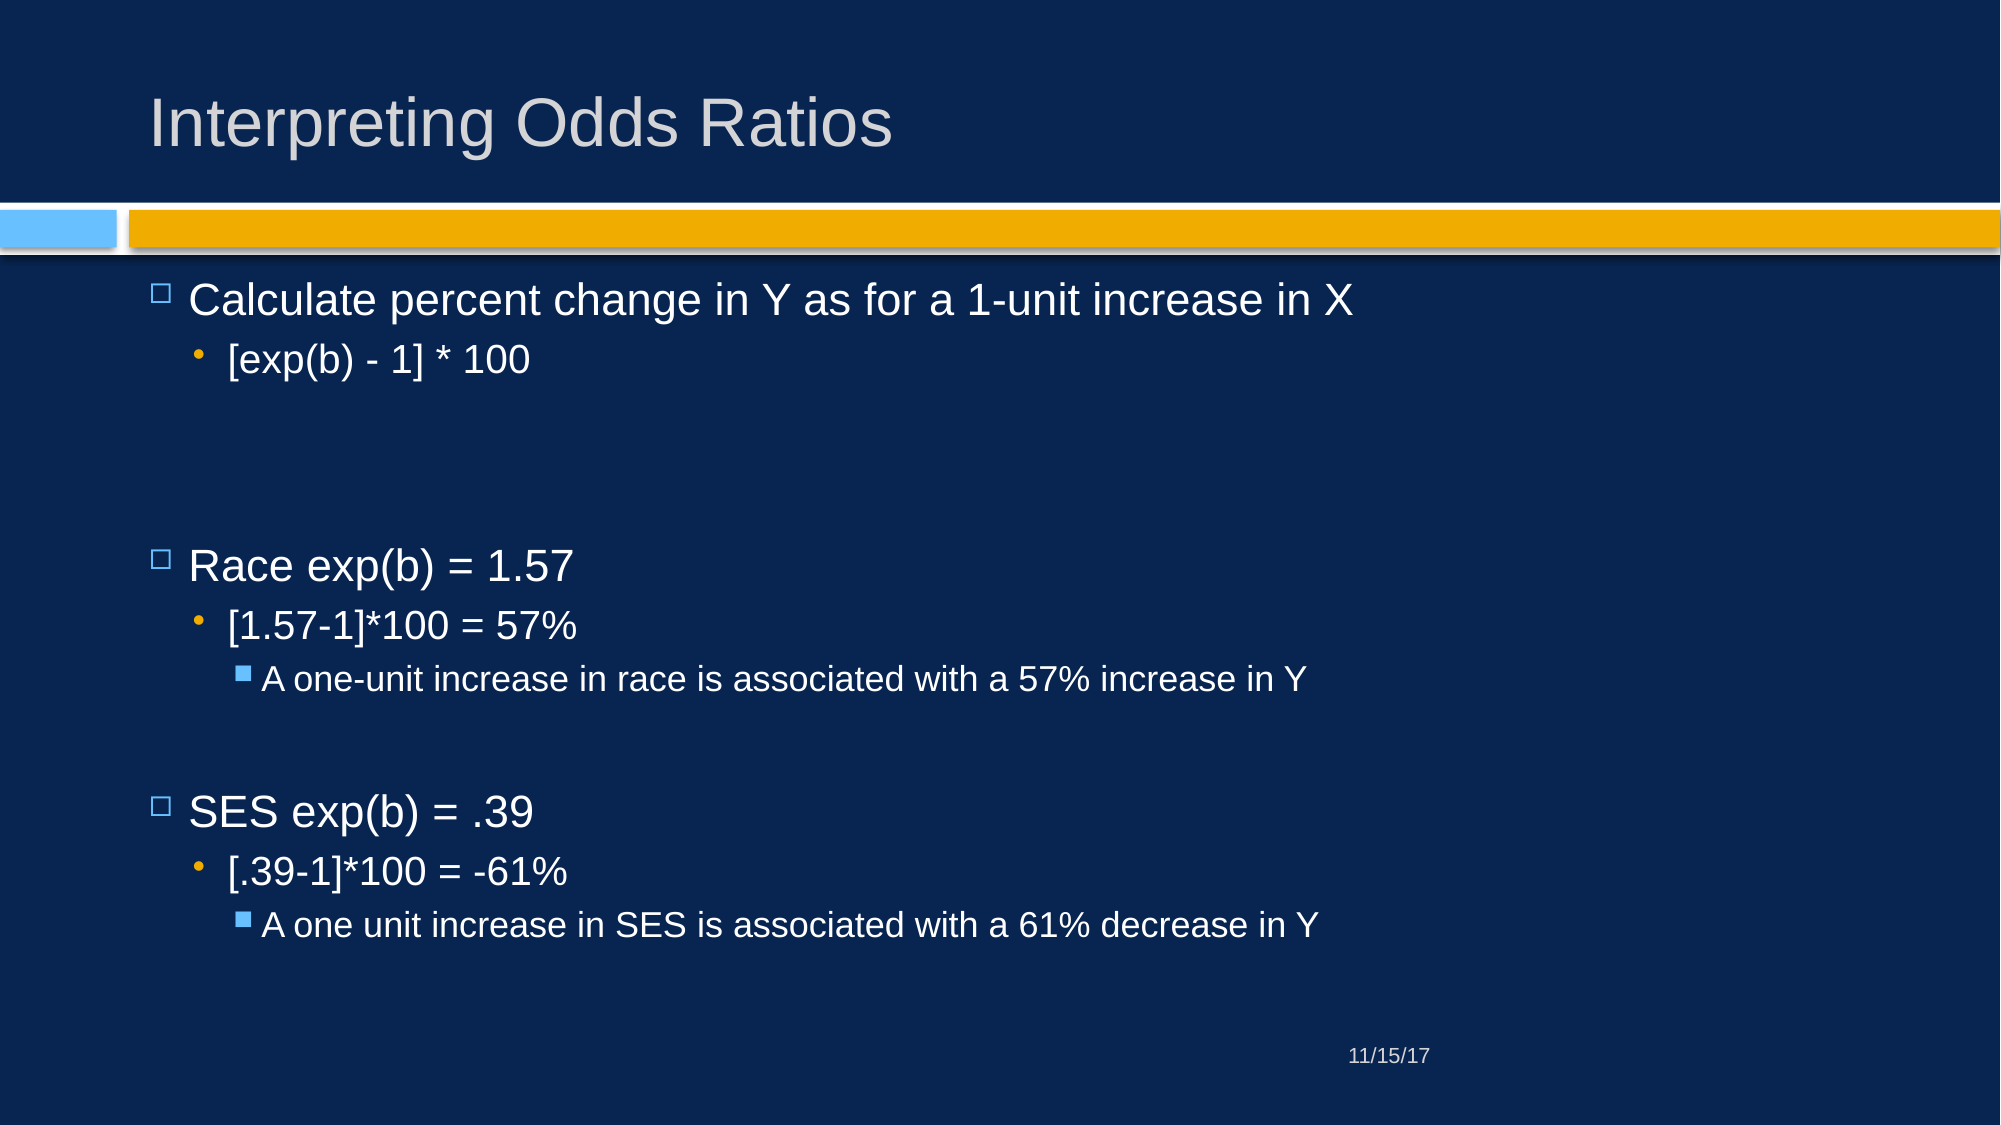

# Interpreting Odds Ratios
Calculate percent change in Y as for a 1-unit increase in X
[exp(b) - 1] * 100

Race exp(b) = 1.57
[1.57-1]*100 = 57%
A one-unit increase in race is associated with a 57% increase in Y

SES exp(b) = .39
[.39-1]*100 = -61%
A one unit increase in SES is associated with a 61% decrease in Y
11/15/17